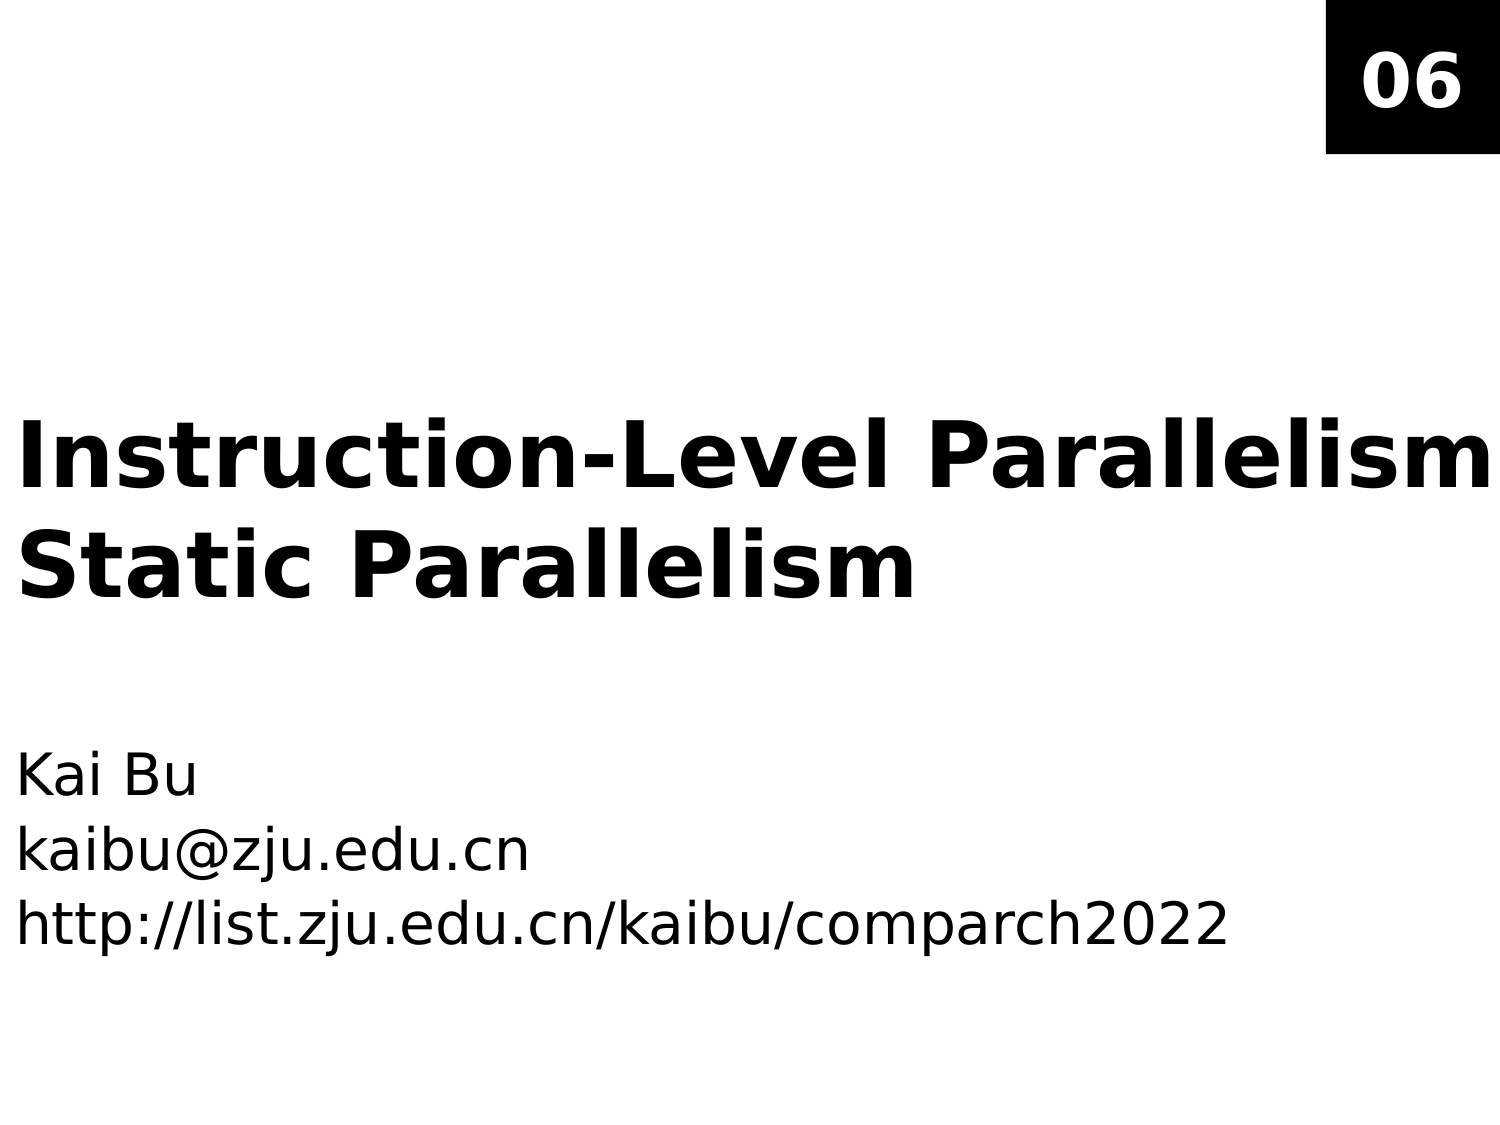

06
# Instruction-Level Parallelism Static Parallelism
Kai Bu
kaibu@zju.edu.cn
http://list.zju.edu.cn/kaibu/comparch2022